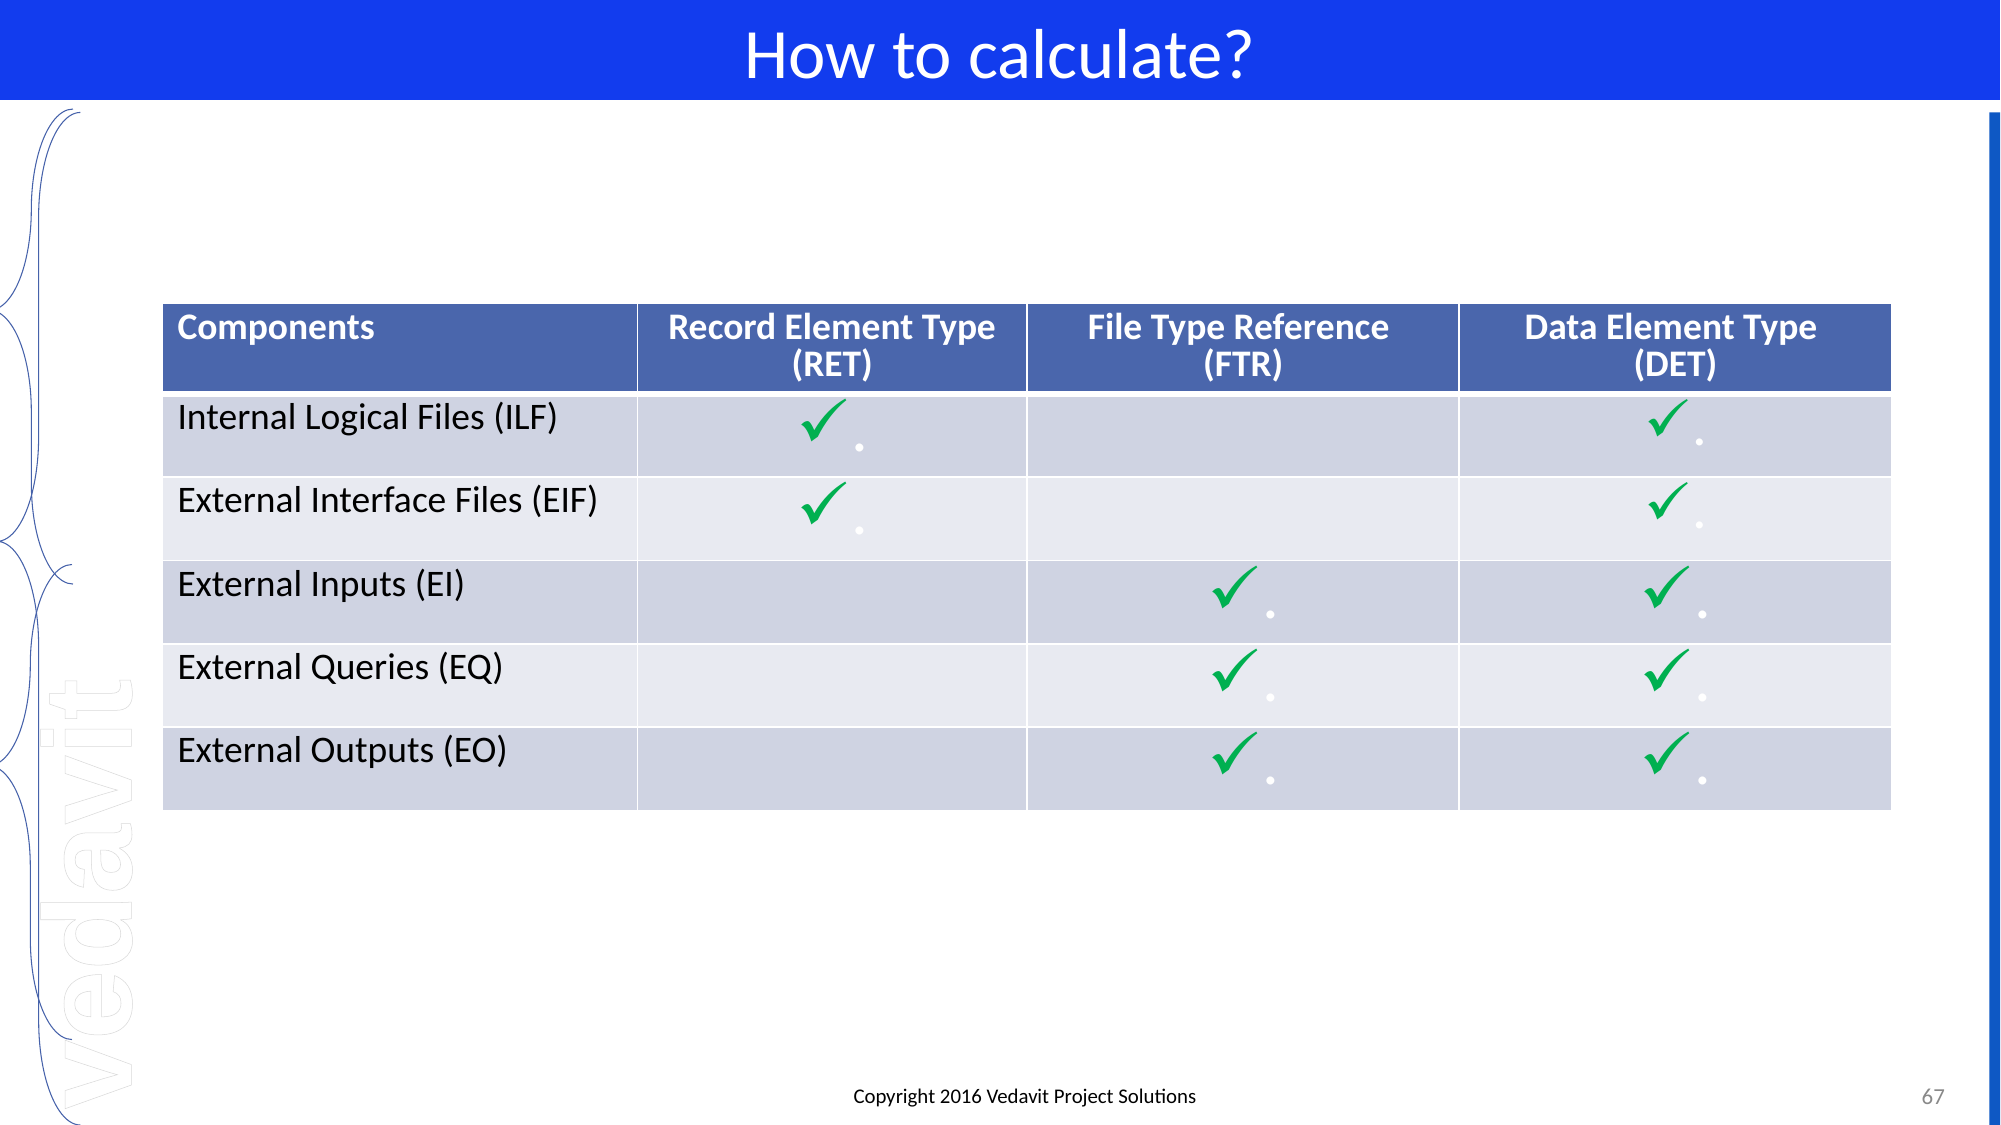

# How to calculate?
| Components | Record Element Type (RET) | File Type Reference (FTR) | Data Element Type (DET) |
| --- | --- | --- | --- |
| Internal Logical Files (ILF) | . |  | . |
| External Interface Files (EIF) | . |  | . |
| External Inputs (EI) |  | . | . |
| External Queries (EQ) |  | . | . |
| External Outputs (EO) |  | . | . |
67